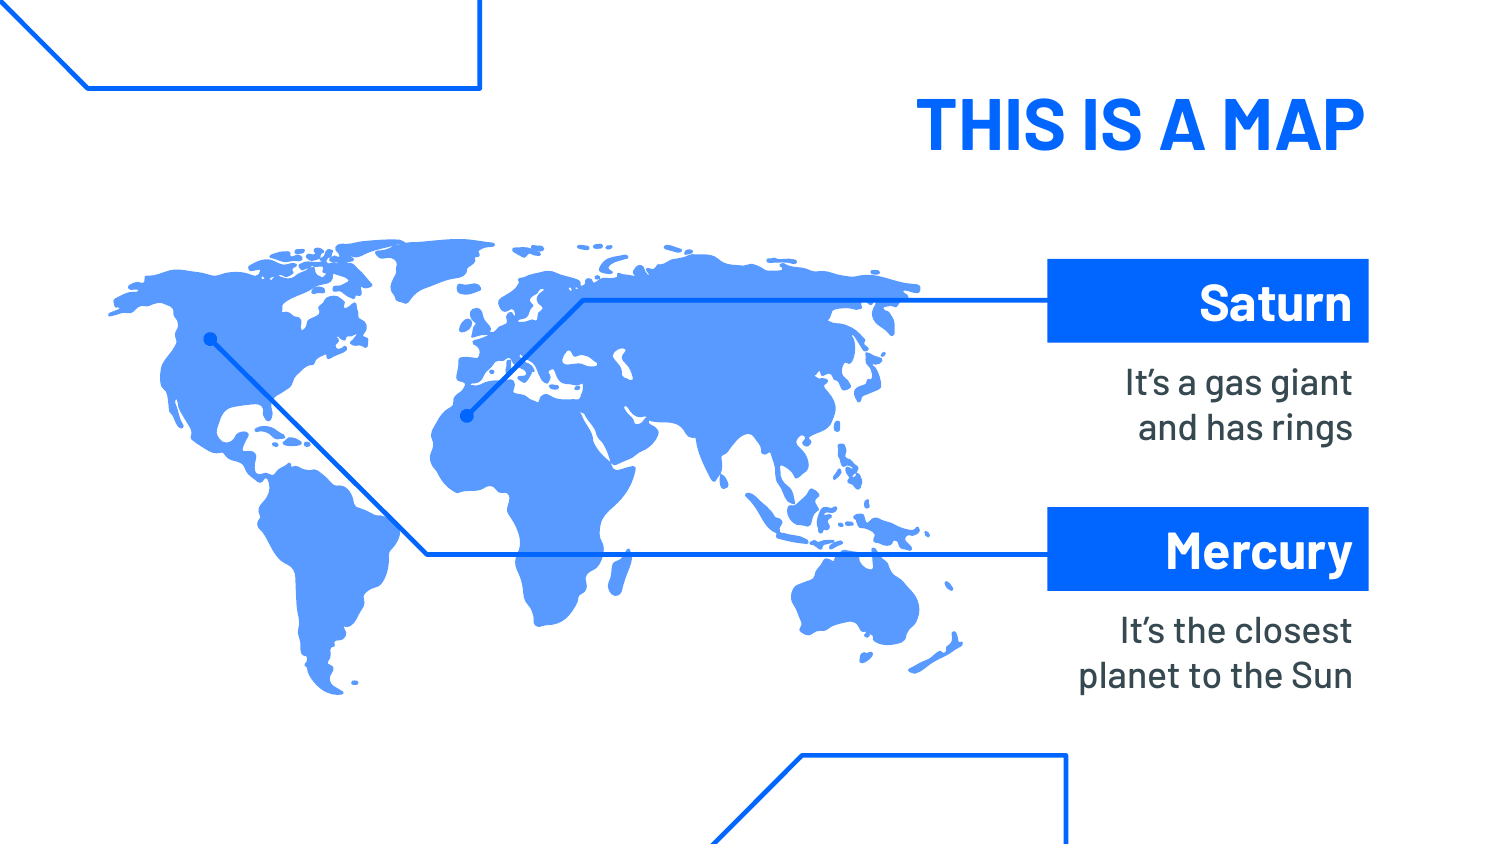

# THIS IS A MAP

Saturn

It’s a gas giant and has rings
Mercury
It’s the closest planet to the Sun